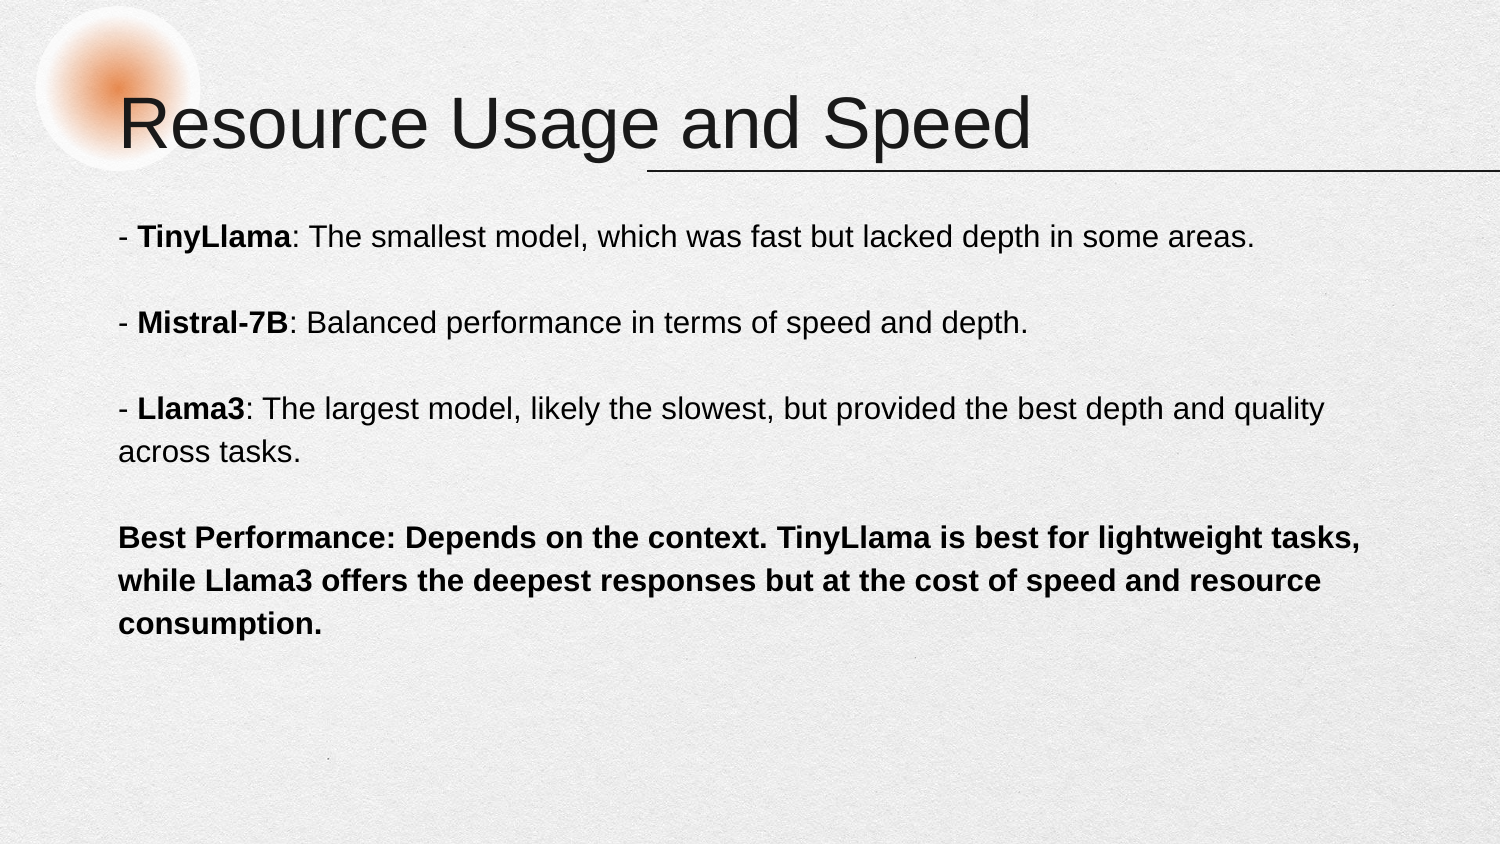

# Resource Usage and Speed

- TinyLlama: The smallest model, which was fast but lacked depth in some areas.

- Mistral-7B: Balanced performance in terms of speed and depth.

- Llama3: The largest model, likely the slowest, but provided the best depth and quality across tasks.

Best Performance: Depends on the context. TinyLlama is best for lightweight tasks, while Llama3 offers the deepest responses but at the cost of speed and resource consumption.